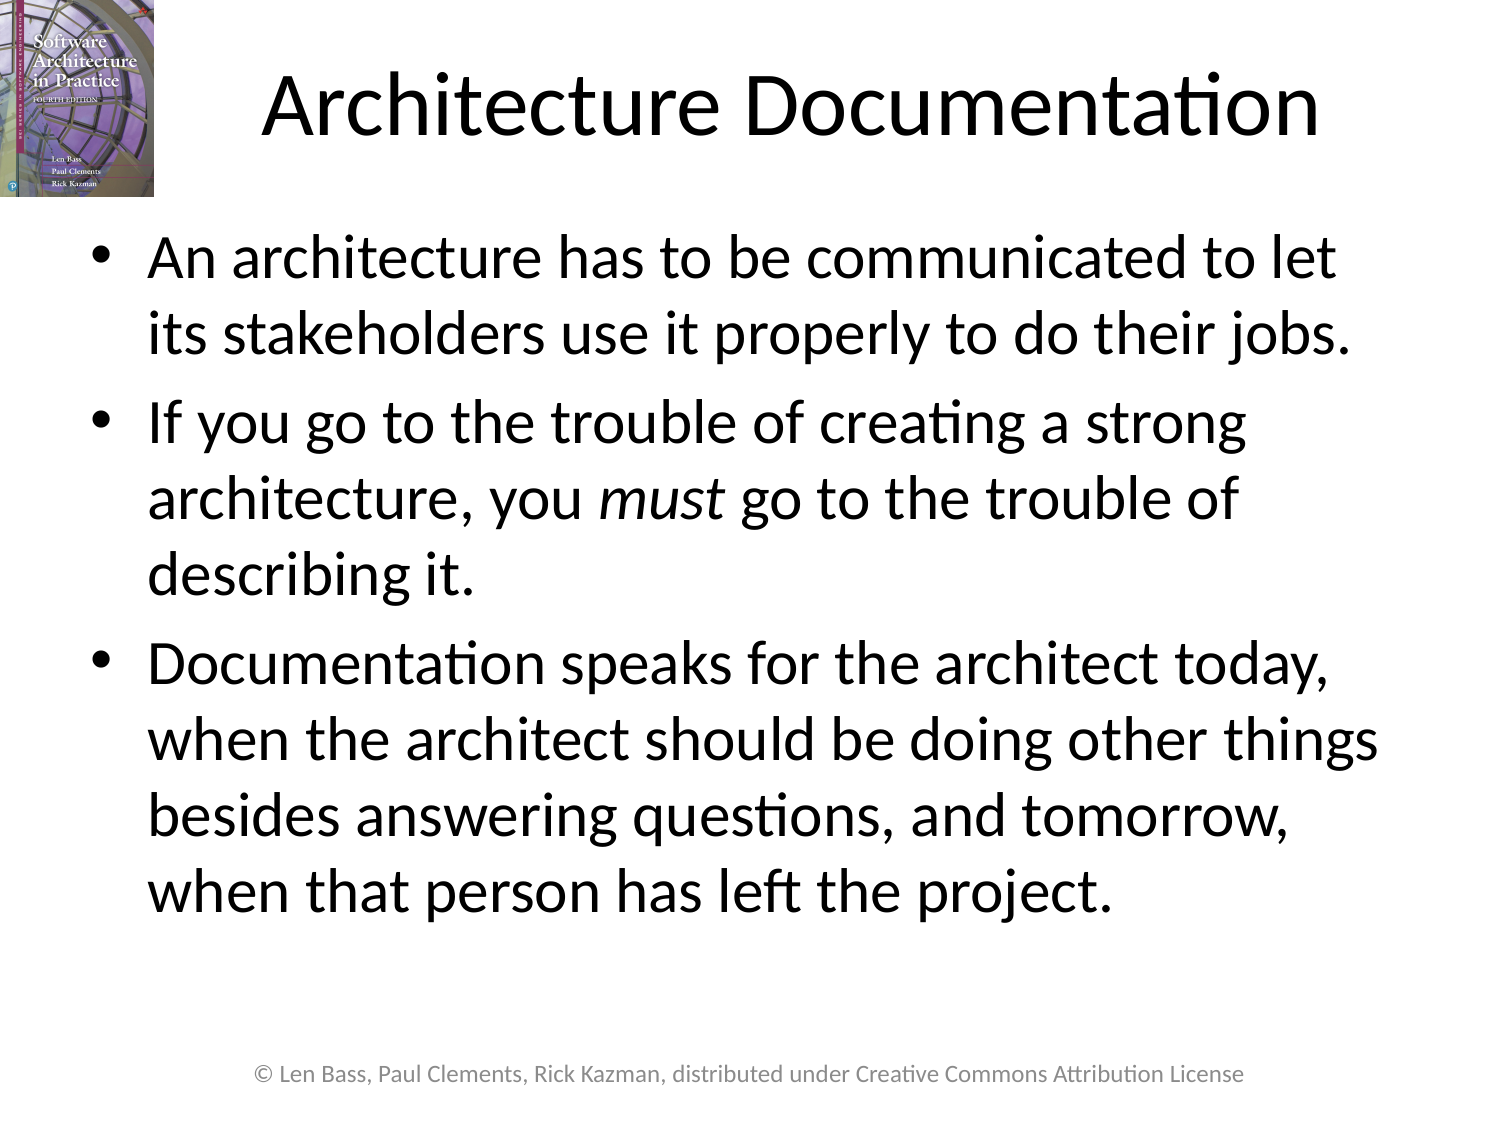

# Architecture Documentation
An architecture has to be communicated to let its stakeholders use it properly to do their jobs.
If you go to the trouble of creating a strong architecture, you must go to the trouble of describing it.
Documentation speaks for the architect today, when the architect should be doing other things besides answering questions, and tomorrow, when that person has left the project.
© Len Bass, Paul Clements, Rick Kazman, distributed under Creative Commons Attribution License